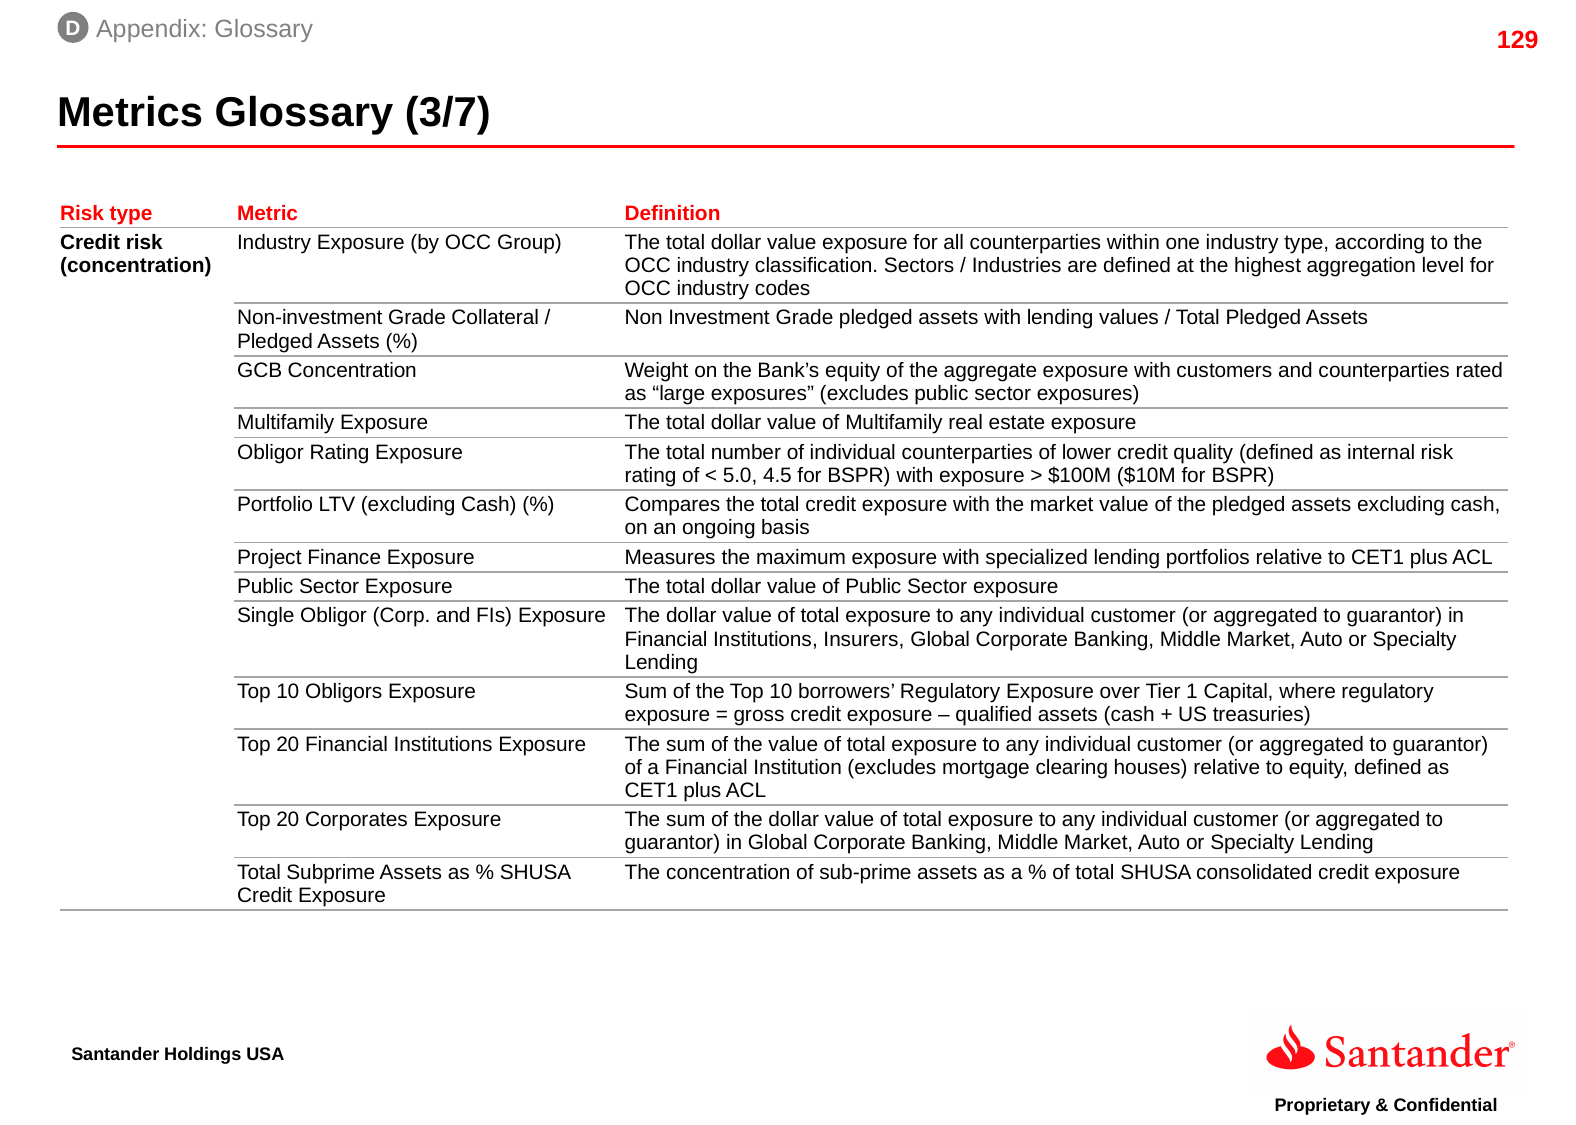

D
Appendix: Glossary
Metrics Glossary (3/7)
| Risk type | Metric | Definition |
| --- | --- | --- |
| Credit risk (concentration) | Industry Exposure (by OCC Group) | The total dollar value exposure for all counterparties within one industry type, according to the OCC industry classification. Sectors / Industries are defined at the highest aggregation level for OCC industry codes |
|  | Non-investment Grade Collateral / Pledged Assets (%) | Non Investment Grade pledged assets with lending values / Total Pledged Assets |
|  | GCB Concentration | Weight on the Bank’s equity of the aggregate exposure with customers and counterparties rated as “large exposures” (excludes public sector exposures) |
|  | Multifamily Exposure | The total dollar value of Multifamily real estate exposure |
|  | Obligor Rating Exposure | The total number of individual counterparties of lower credit quality (defined as internal risk rating of < 5.0, 4.5 for BSPR) with exposure > $100M ($10M for BSPR) |
|  | Portfolio LTV (excluding Cash) (%) | Compares the total credit exposure with the market value of the pledged assets excluding cash, on an ongoing basis |
|  | Project Finance Exposure | Measures the maximum exposure with specialized lending portfolios relative to CET1 plus ACL |
|  | Public Sector Exposure | The total dollar value of Public Sector exposure |
|  | Single Obligor (Corp. and FIs) Exposure | The dollar value of total exposure to any individual customer (or aggregated to guarantor) in Financial Institutions, Insurers, Global Corporate Banking, Middle Market, Auto or Specialty Lending |
|  | Top 10 Obligors Exposure | Sum of the Top 10 borrowers’ Regulatory Exposure over Tier 1 Capital, where regulatory exposure = gross credit exposure – qualified assets (cash + US treasuries) |
|  | Top 20 Financial Institutions Exposure | The sum of the value of total exposure to any individual customer (or aggregated to guarantor) of a Financial Institution (excludes mortgage clearing houses) relative to equity, defined as CET1 plus ACL |
|  | Top 20 Corporates Exposure | The sum of the dollar value of total exposure to any individual customer (or aggregated to guarantor) in Global Corporate Banking, Middle Market, Auto or Specialty Lending |
|  | Total Subprime Assets as % SHUSA Credit Exposure | The concentration of sub-prime assets as a % of total SHUSA consolidated credit exposure |